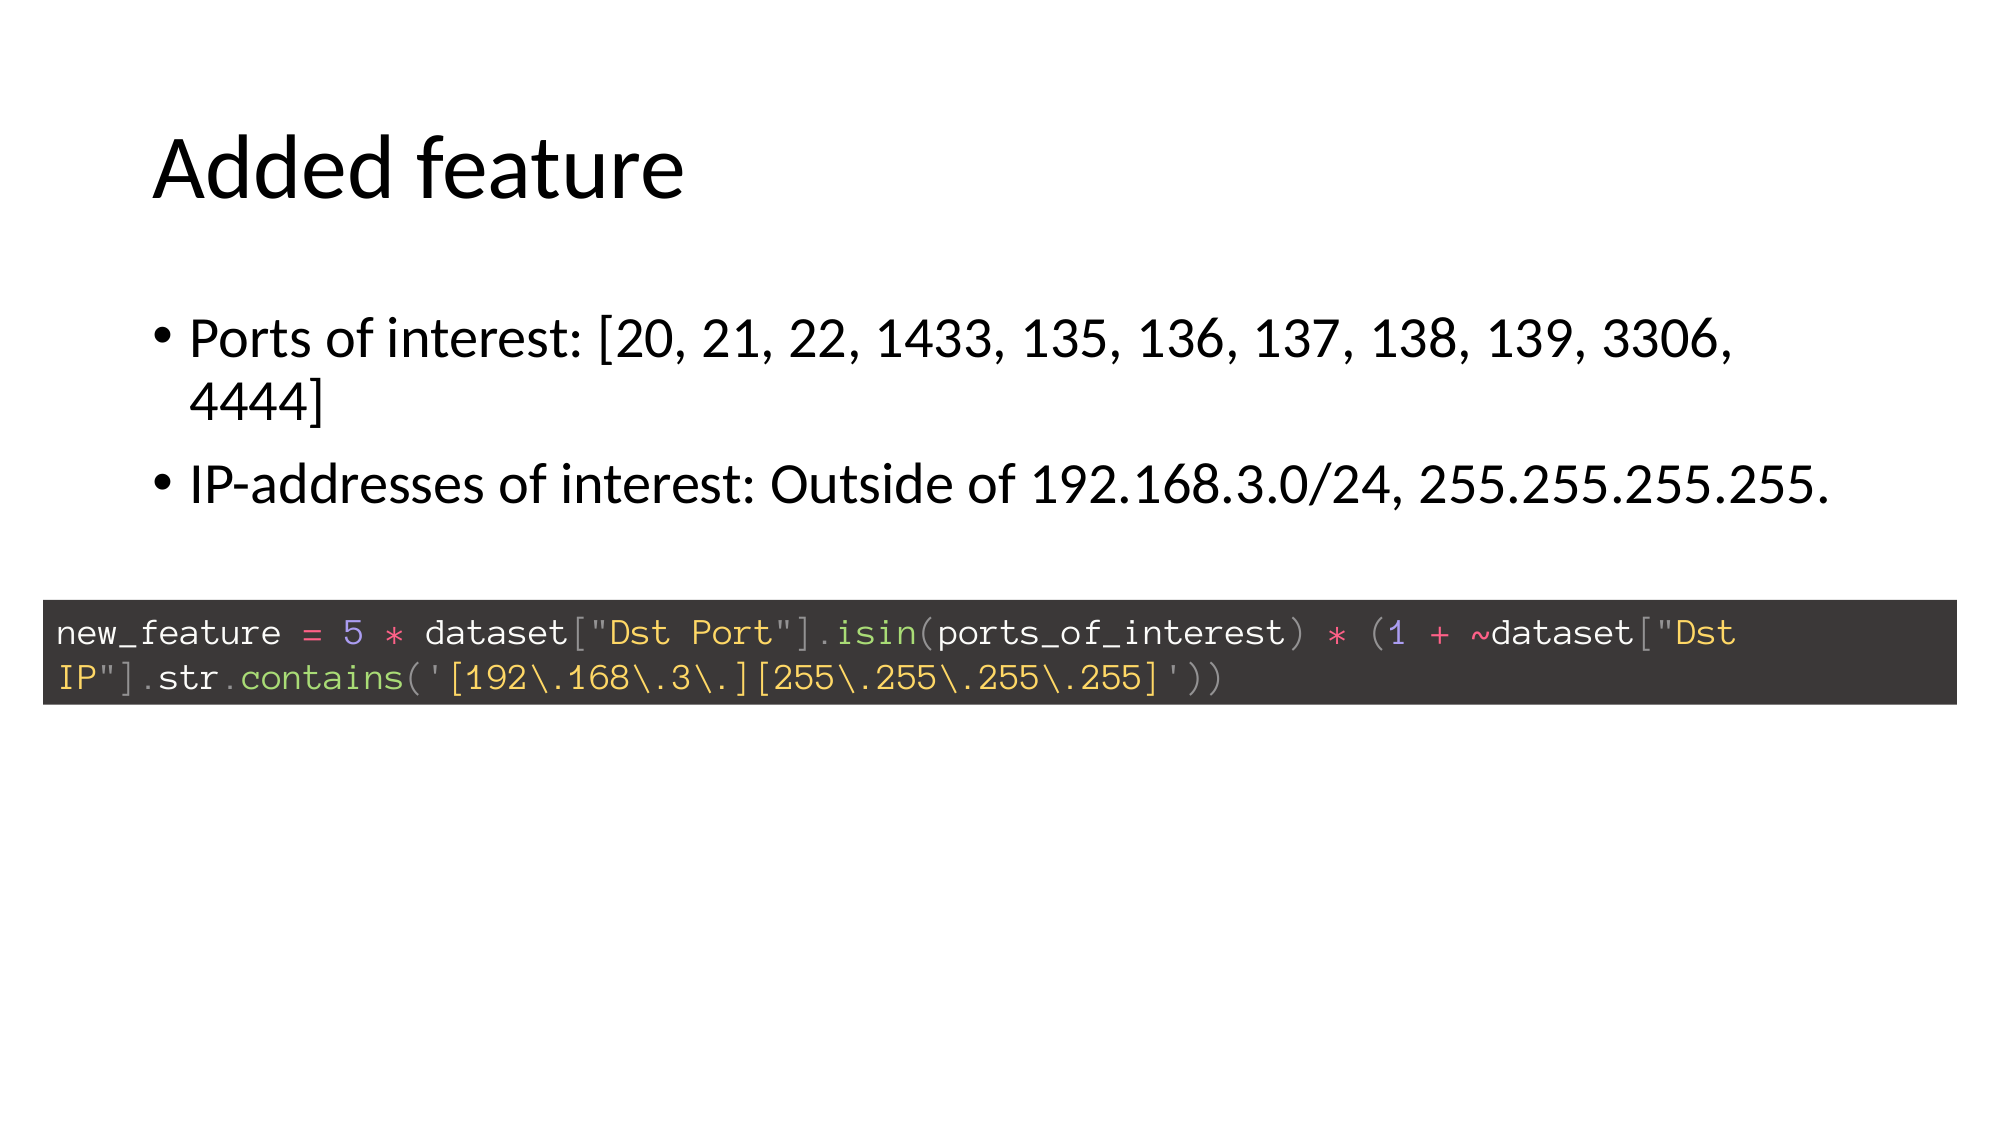

# Added feature
Ports of interest: [20, 21, 22, 1433, 135, 136, 137, 138, 139, 3306, 4444]
IP-addresses of interest: Outside of 192.168.3.0/24, 255.255.255.255.
new_feature = 5 * dataset["Dst Port"].isin(ports_of_interest) * (1 + ~dataset["Dst IP"].str.contains('[192\.168\.3\.][255\.255\.255\.255]'))